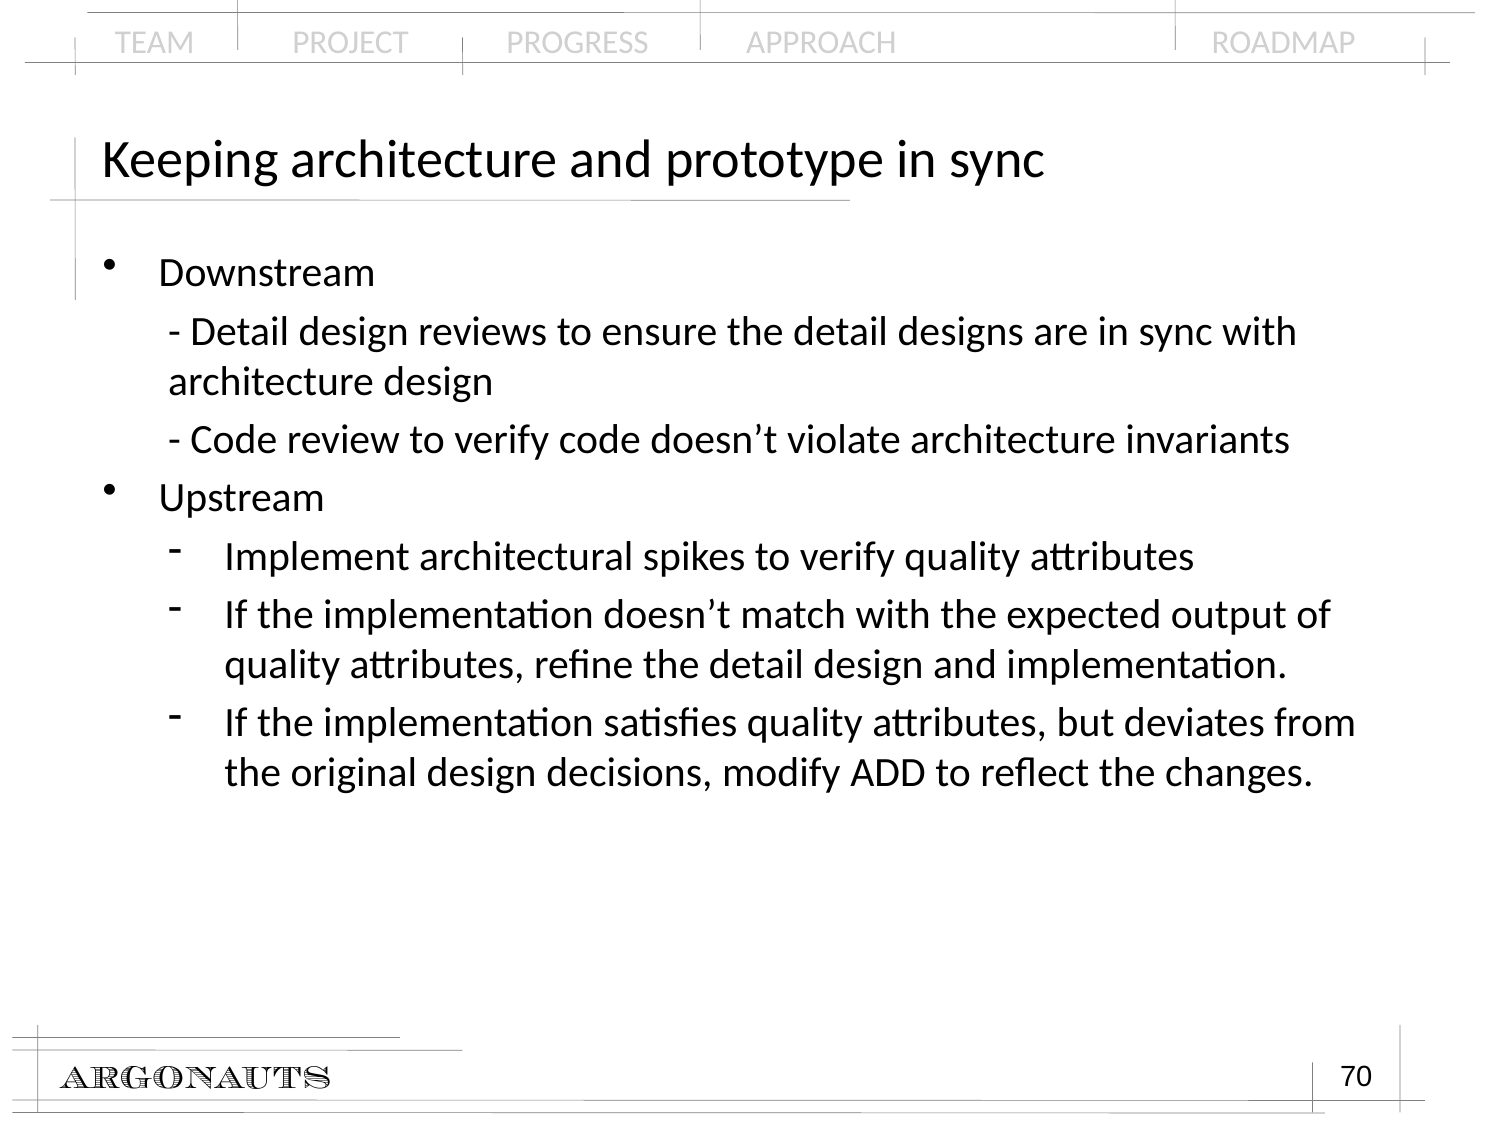

# Keeping architecture and prototype in sync
Downstream
- Detail design reviews to ensure the detail designs are in sync with    architecture design
- Code review to verify code doesn’t violate architecture invariants
Upstream
Implement architectural spikes to verify quality attributes
If the implementation doesn’t match with the expected output of quality attributes, refine the detail design and implementation.
If the implementation satisfies quality attributes, but deviates from the original design decisions, modify ADD to reflect the changes.

70